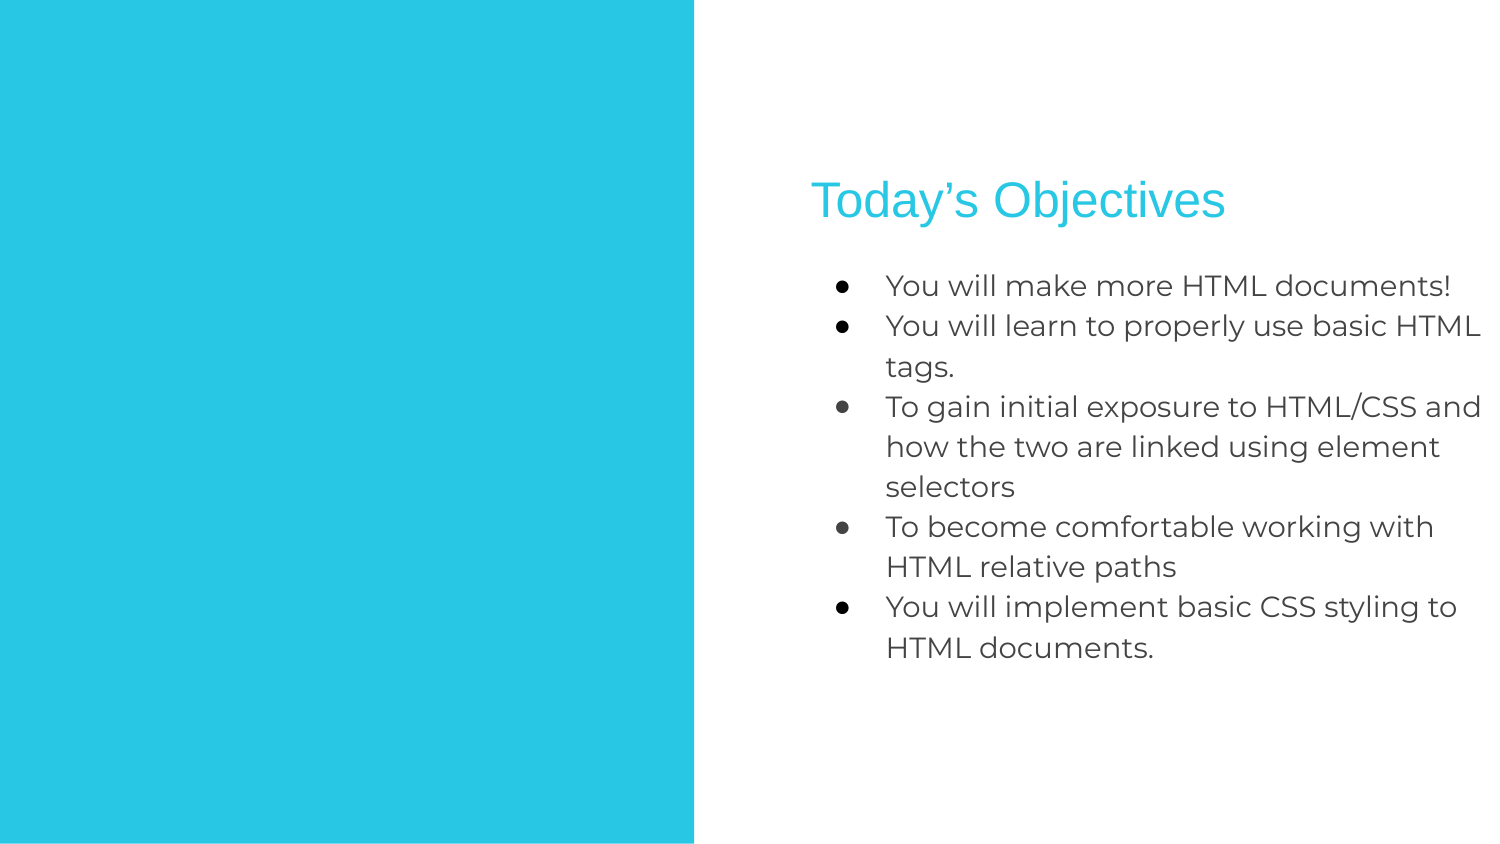

Today’s Objectives

You will make more HTML documents!
You will learn to properly use basic HTML tags.
To gain initial exposure to HTML/CSS and how the two are linked using element selectors
To become comfortable working with HTML relative paths
You will implement basic CSS styling to HTML documents.